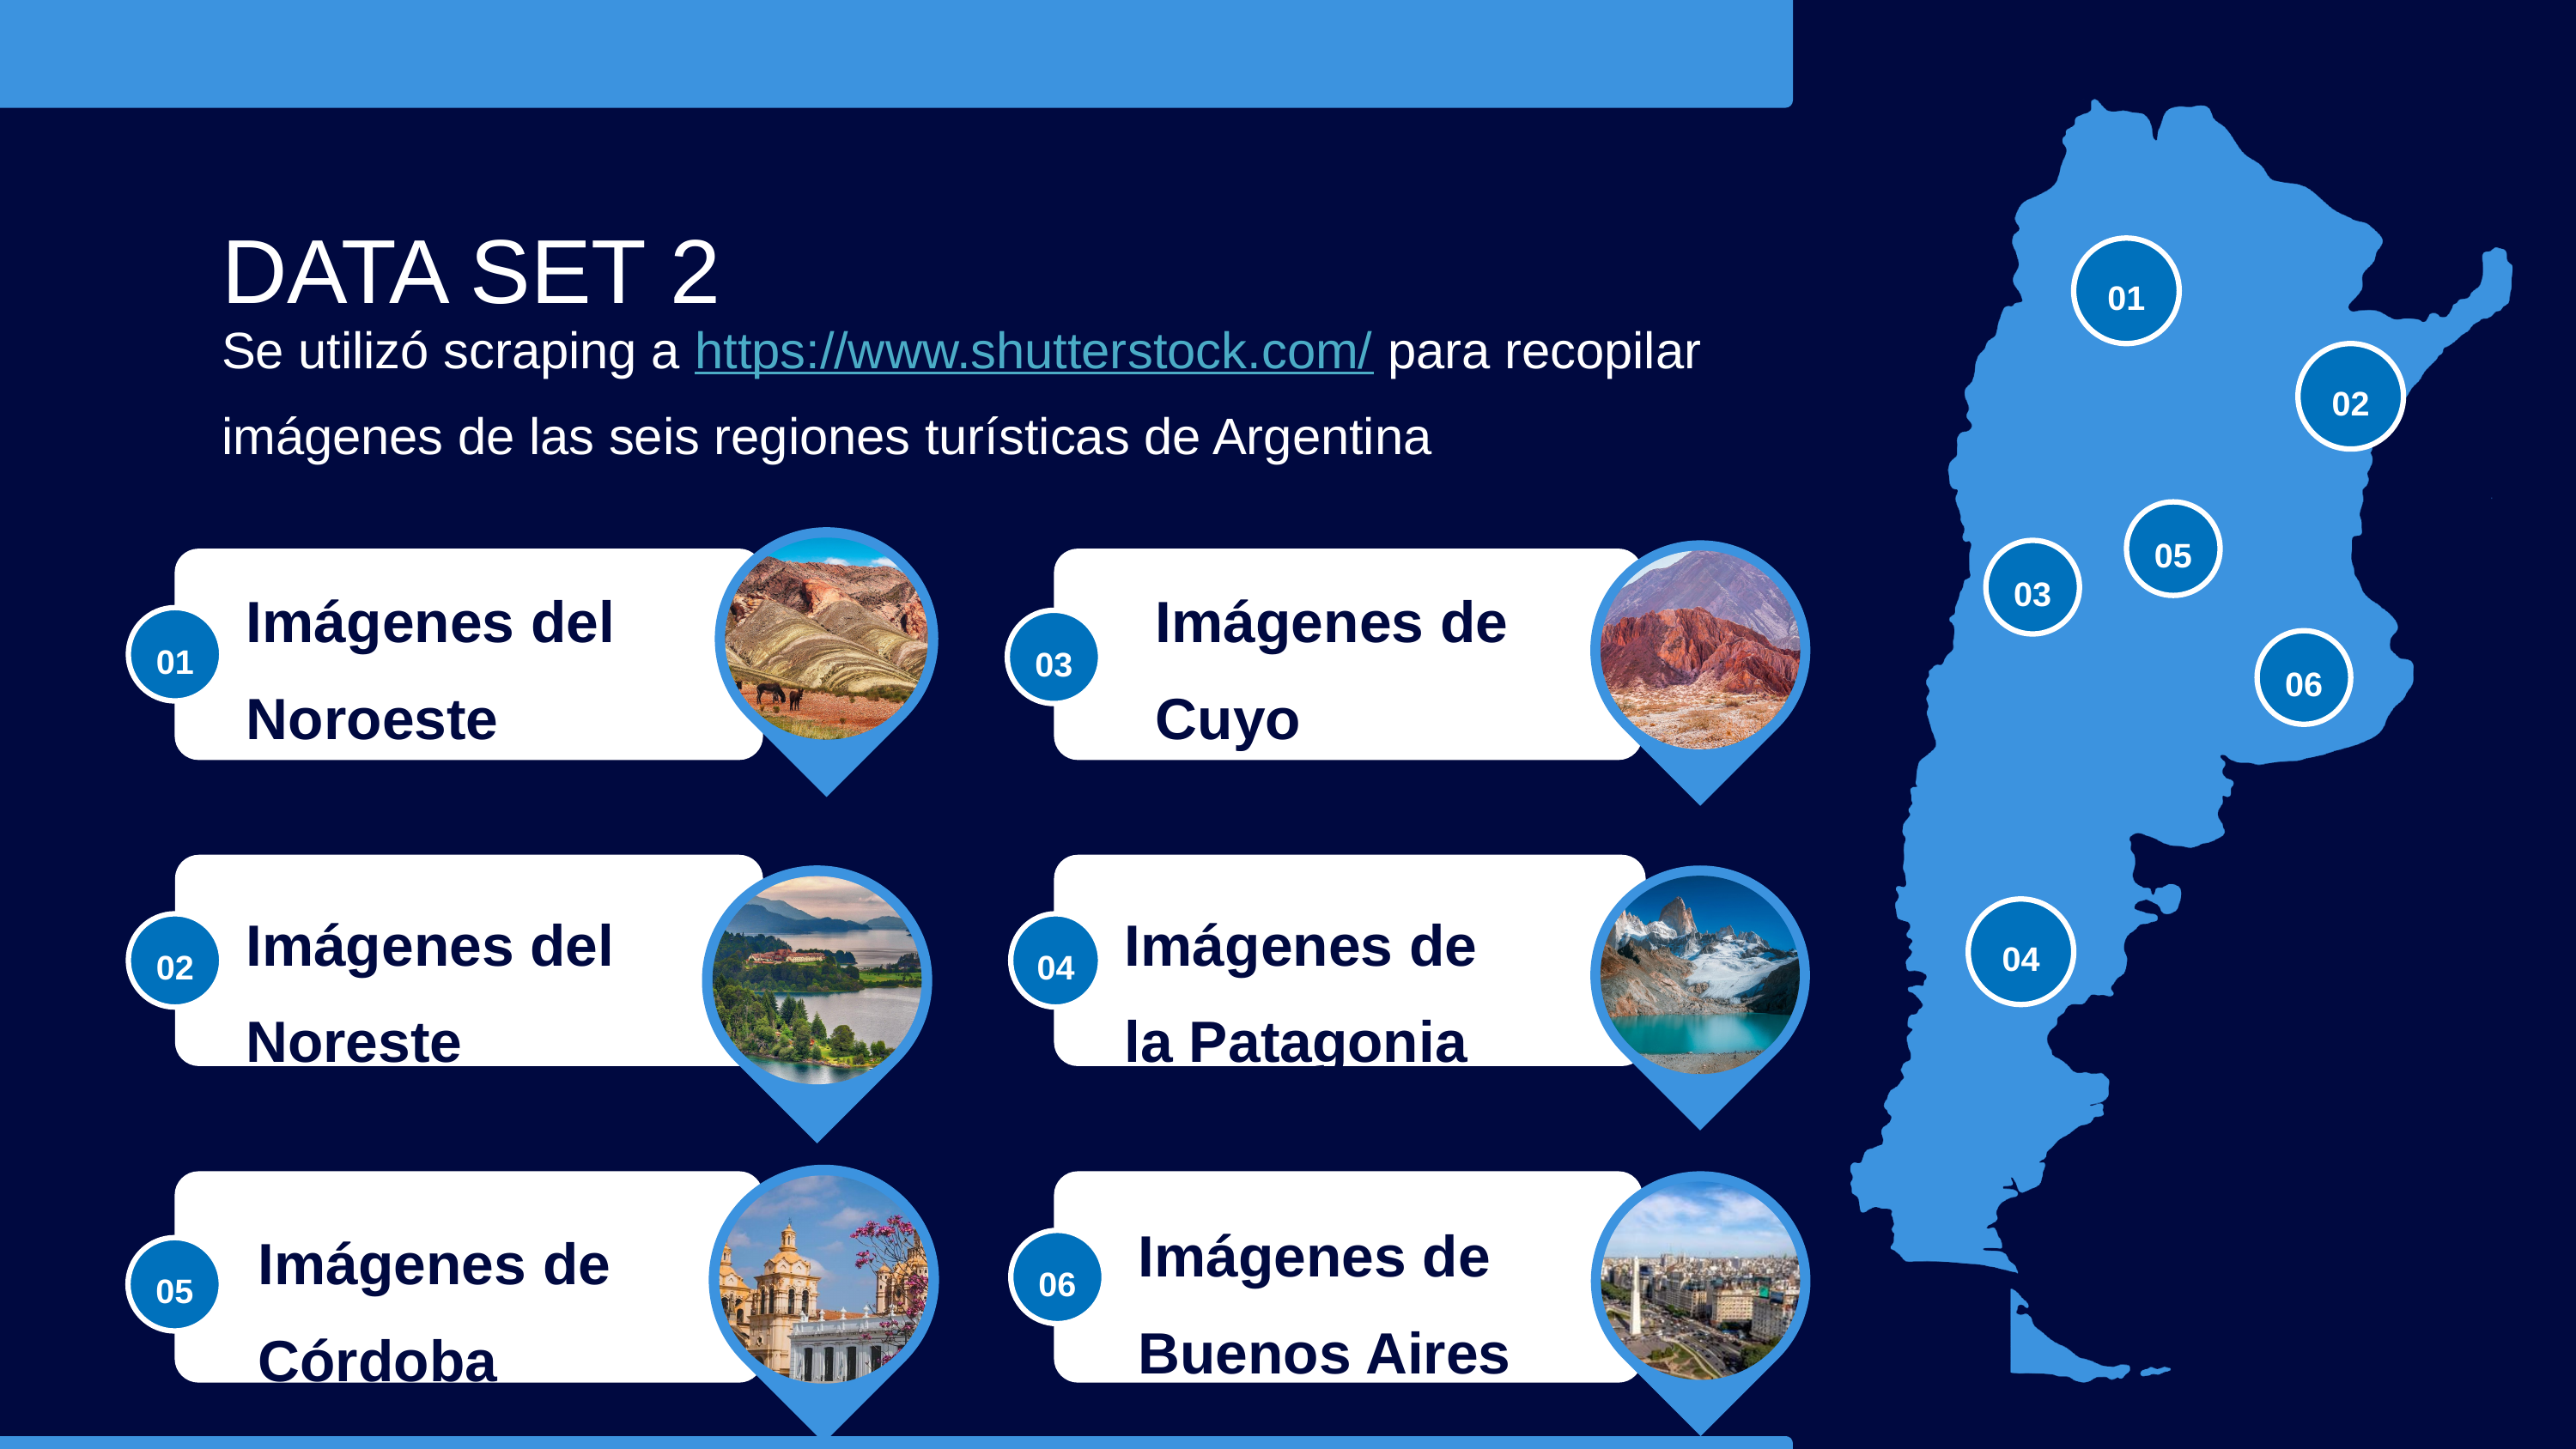

DATA SET 2

01
Se utilizó scraping a https://www.shutterstock.com/ para recopilar imágenes de las seis regiones turísticas de Argentina

02

05

03
Imágenes del
Noroeste
Imágenes de Cuyo

01

03

06

Imágenes del
Noreste
Imágenes de la Patagonia

04

02

04

Imágenes de Buenos Aires
Imágenes de Córdoba

06

05